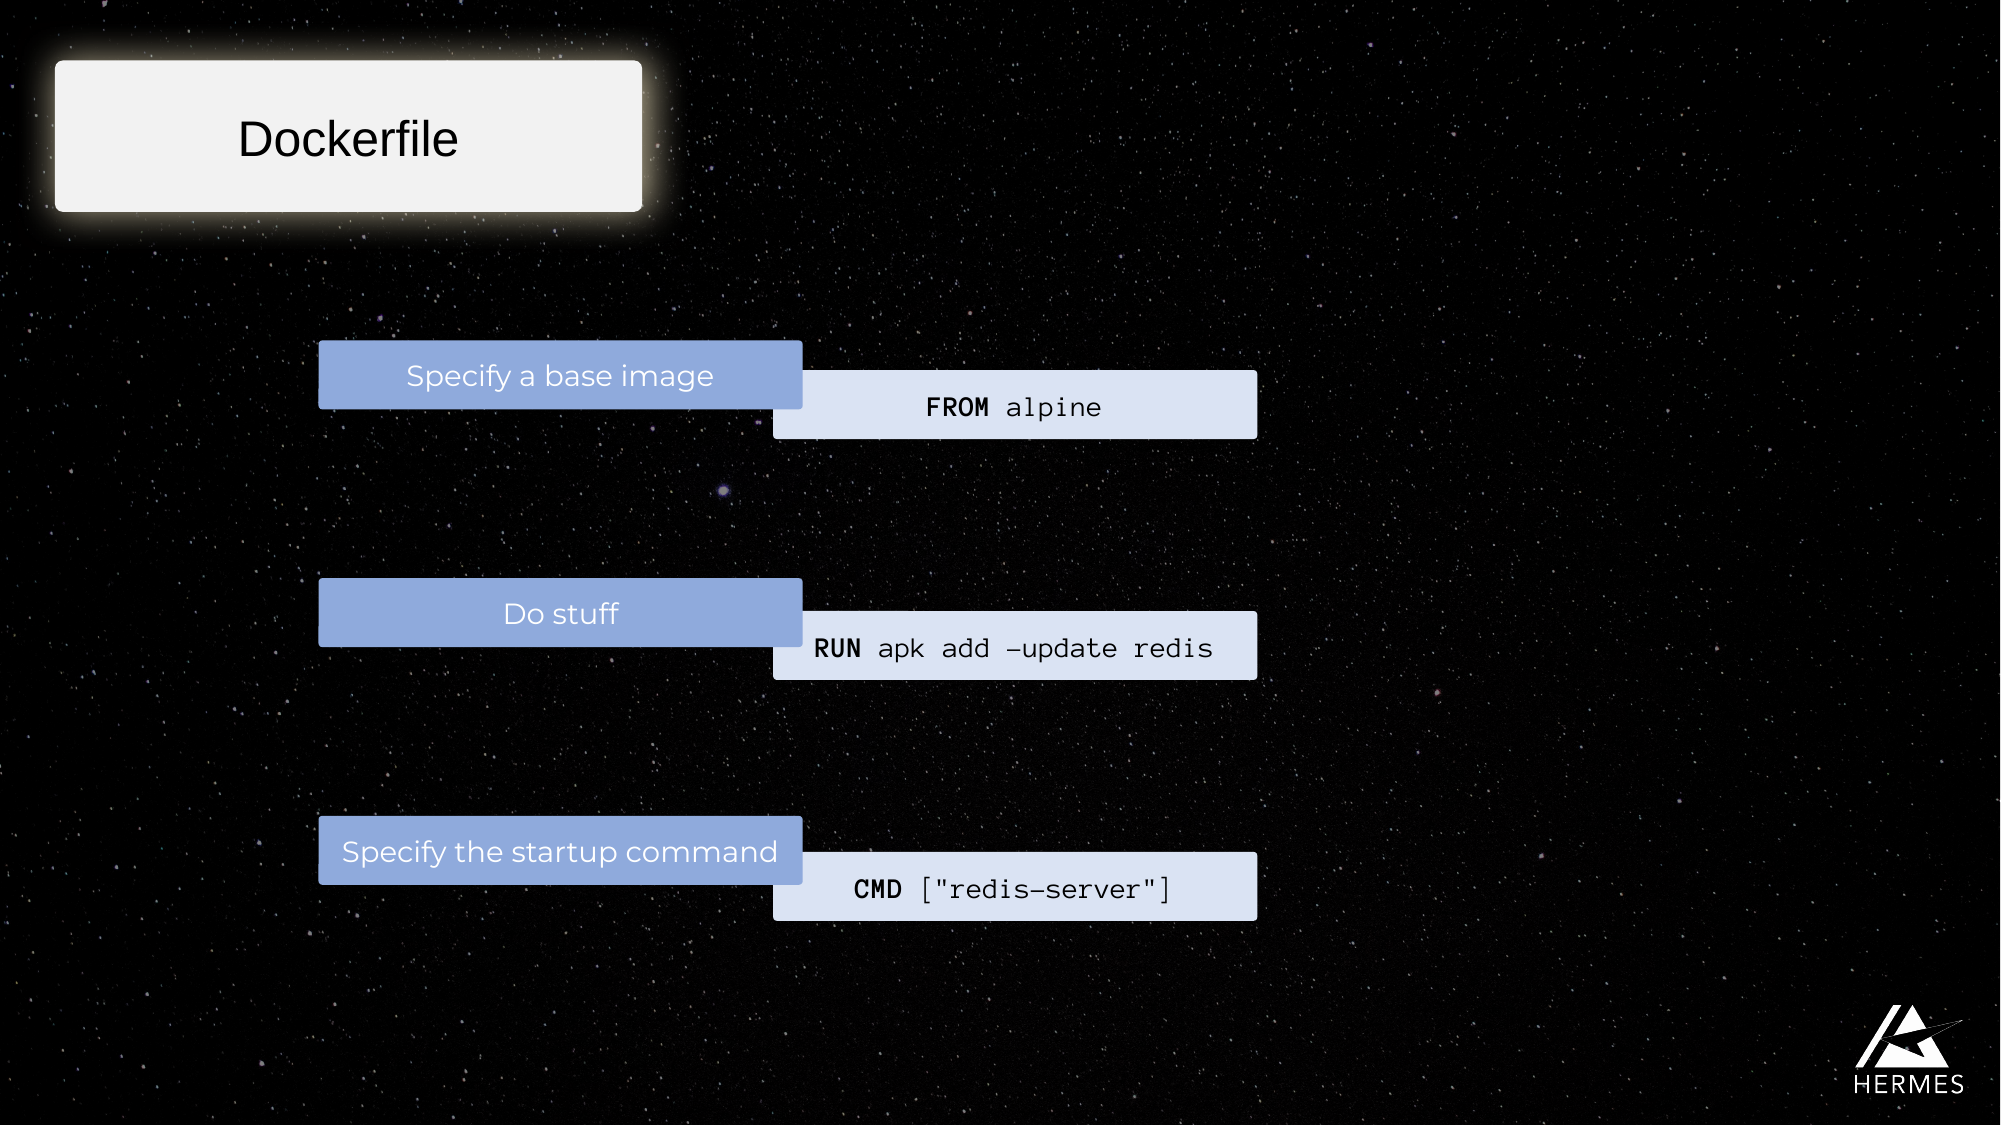

Dockerfile
Specify a base image
Do stuff
Specify the startup command
FROM alpine
RUN apk add –update redis
CMD ["redis-server"]